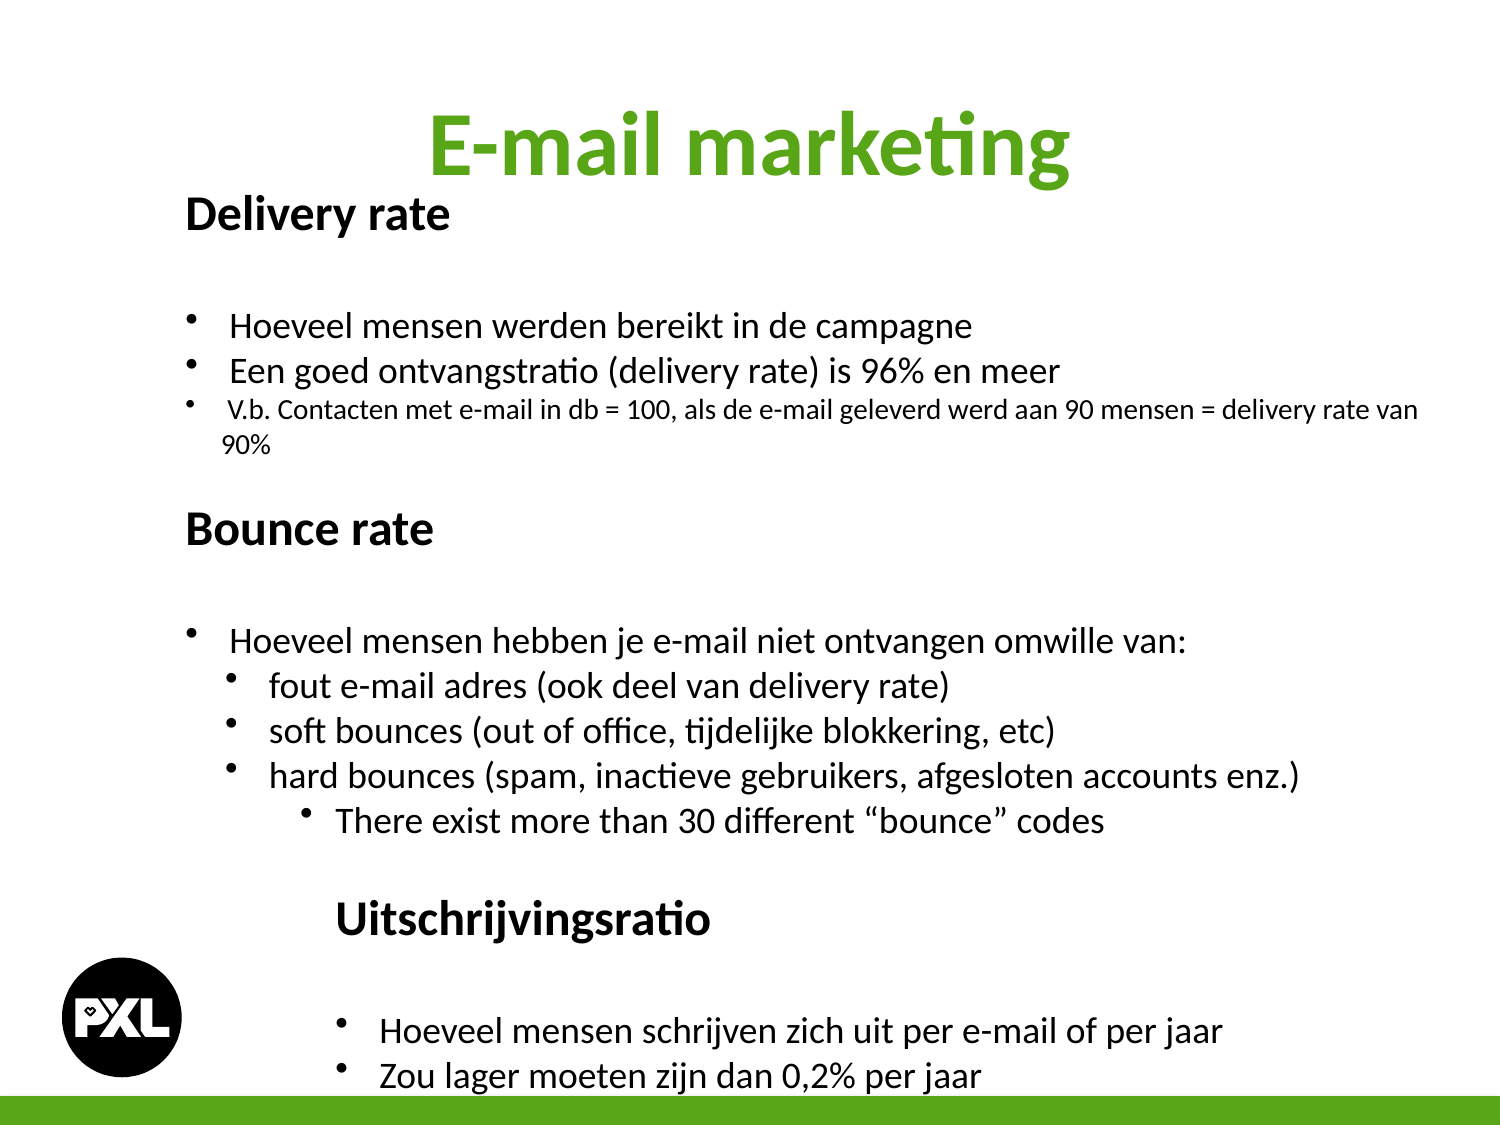

# E-mail marketing
Delivery rate

 Hoeveel mensen werden bereikt in de campagne
 Een goed ontvangstratio (delivery rate) is 96% en meer
 V.b. Contacten met e-mail in db = 100, als de e-mail geleverd werd aan 90 mensen = delivery rate van 90%

Bounce rate

 Hoeveel mensen hebben je e-mail niet ontvangen omwille van:
 fout e-mail adres (ook deel van delivery rate)
 soft bounces (out of office, tijdelijke blokkering, etc)
 hard bounces (spam, inactieve gebruikers, afgesloten accounts enz.)
There exist more than 30 different “bounce” codes

Uitschrijvingsratio

 Hoeveel mensen schrijven zich uit per e-mail of per jaar
 Zou lager moeten zijn dan 0,2% per jaar